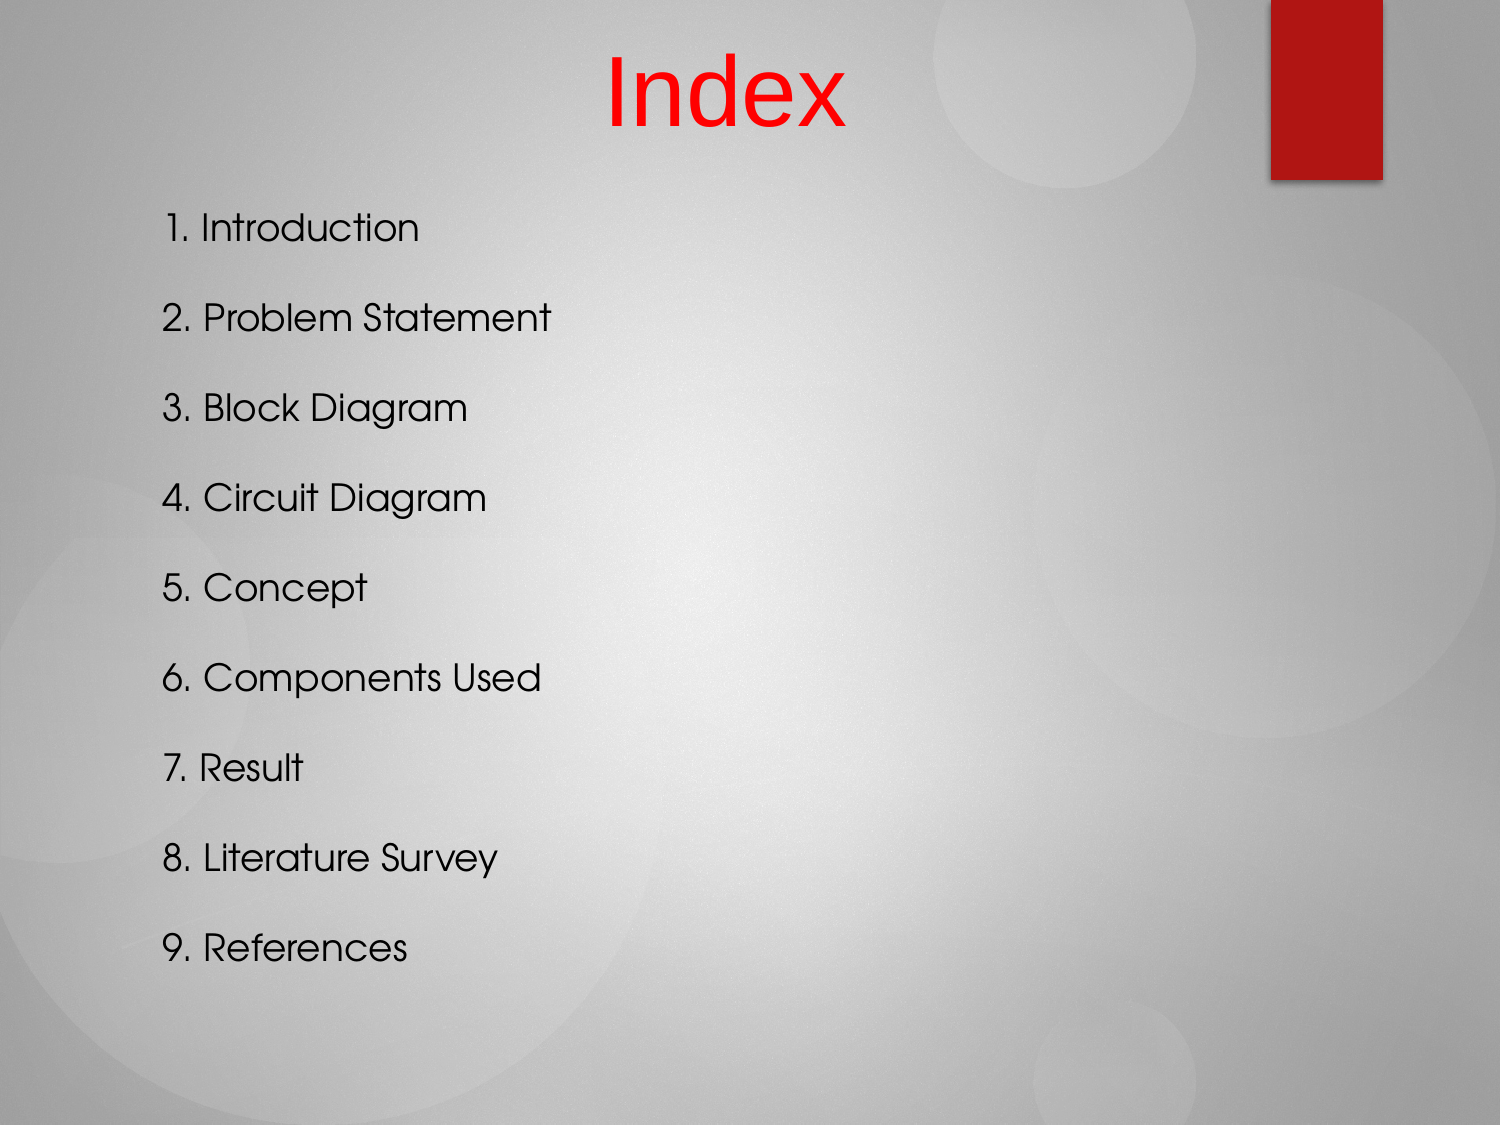

Index
1. Introduction

2. Problem Statement

3. Block Diagram

4. Circuit Diagram

5. Concept

6. Components Used

7. Result

8. Literature Survey

9. References